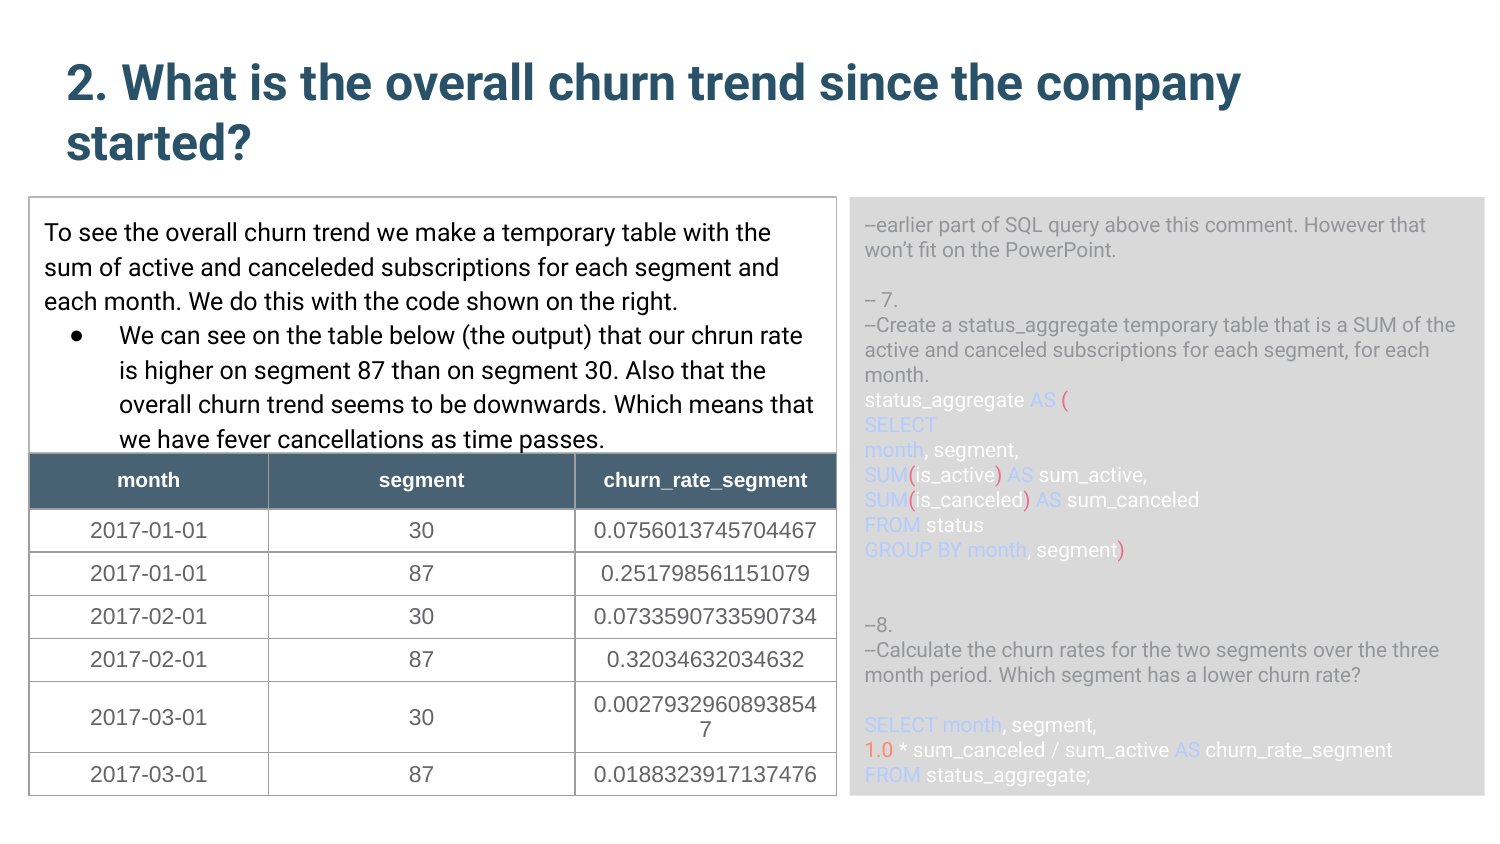

2. What is the overall churn trend since the company started?
To see the overall churn trend we make a temporary table with the sum of active and canceleded subscriptions for each segment and each month. We do this with the code shown on the right.
We can see on the table below (the output) that our chrun rate is higher on segment 87 than on segment 30. Also that the overall churn trend seems to be downwards. Which means that we have fever cancellations as time passes.

--earlier part of SQL query above this comment. However that won’t fit on the PowerPoint.

-- 7.
--Create a status_aggregate temporary table that is a SUM of the active and canceled subscriptions for each segment, for each month.
status_aggregate AS (
SELECT
month, segment,
SUM(is_active) AS sum_active,
SUM(is_canceled) AS sum_canceled
FROM status
GROUP BY month, segment)

--8.
--Calculate the churn rates for the two segments over the three month period. Which segment has a lower churn rate?
SELECT month, segment,
1.0 * sum_canceled / sum_active AS churn_rate_segment
FROM status_aggregate;

| month | segment | churn\_rate\_segment |
| --- | --- | --- |
| 2017-01-01 | 30 | 0.0756013745704467 |
| 2017-01-01 | 87 | 0.251798561151079 |
| 2017-02-01 | 30 | 0.0733590733590734 |
| 2017-02-01 | 87 | 0.32034632034632 |
| 2017-03-01 | 30 | 0.00279329608938547 |
| 2017-03-01 | 87 | 0.0188323917137476 |